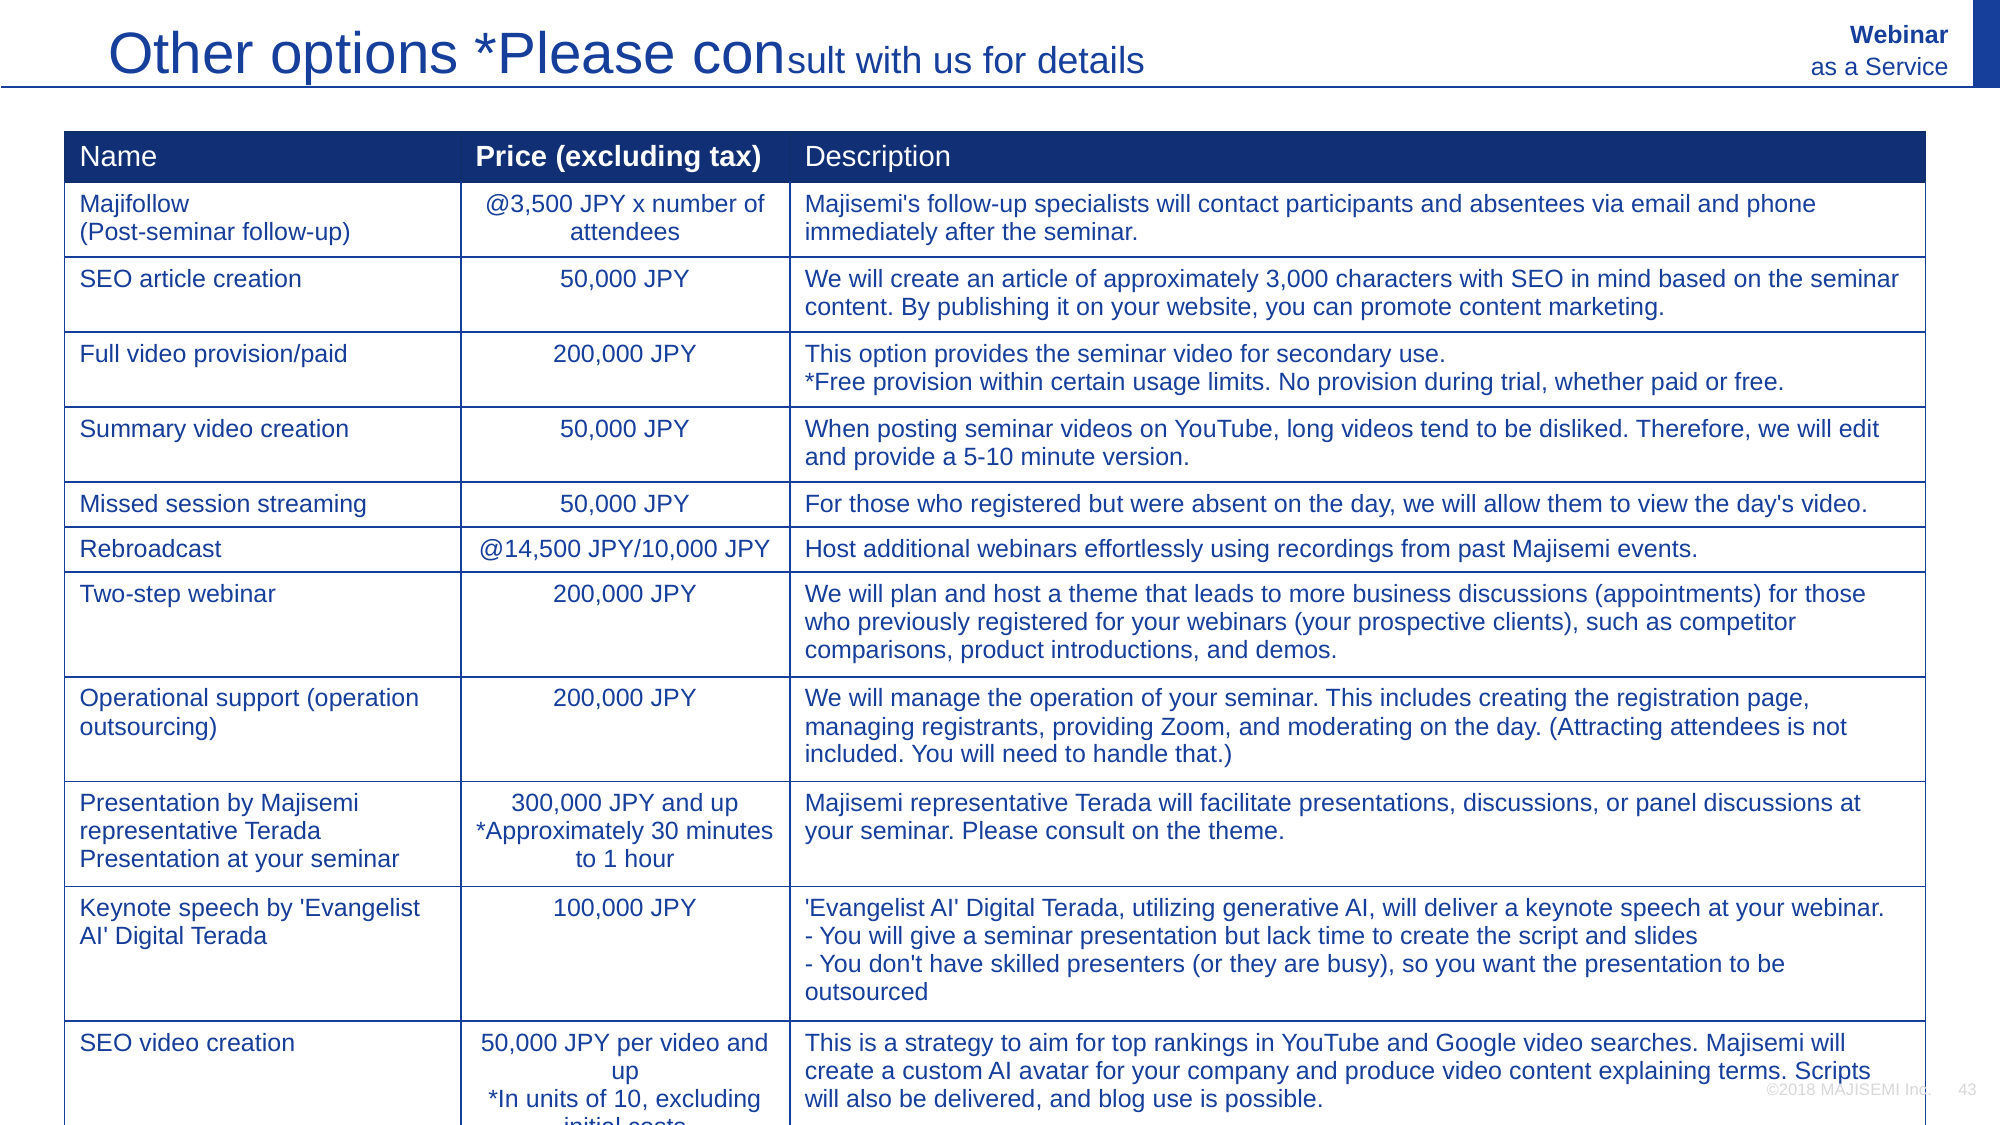

Other options *Please consult with us for details

Webinar
as a Service
| Name | Price (excluding tax) | Description |
| --- | --- | --- |
| Majifollow (Post-seminar follow-up) | @3,500 JPY x number of attendees | Majisemi's follow-up specialists will contact participants and absentees via email and phone immediately after the seminar. |
| SEO article creation | 50,000 JPY | We will create an article of approximately 3,000 characters with SEO in mind based on the seminar content. By publishing it on your website, you can promote content marketing. |
| Full video provision/paid | 200,000 JPY | This option provides the seminar video for secondary use. \*Free provision within certain usage limits. No provision during trial, whether paid or free. |
| Summary video creation | 50,000 JPY | When posting seminar videos on YouTube, long videos tend to be disliked. Therefore, we will edit and provide a 5-10 minute version. |
| Missed session streaming | 50,000 JPY | For those who registered but were absent on the day, we will allow them to view the day's video. |
| Rebroadcast | @14,500 JPY/10,000 JPY | Host additional webinars effortlessly using recordings from past Majisemi events. |
| Two-step webinar | 200,000 JPY | We will plan and host a theme that leads to more business discussions (appointments) for those who previously registered for your webinars (your prospective clients), such as competitor comparisons, product introductions, and demos. |
| Operational support (operation outsourcing) | 200,000 JPY | We will manage the operation of your seminar. This includes creating the registration page, managing registrants, providing Zoom, and moderating on the day. (Attracting attendees is not included. You will need to handle that.) |
| Presentation by Majisemi representative Terada Presentation at your seminar | 300,000 JPY and up \*Approximately 30 minutes to 1 hour | Majisemi representative Terada will facilitate presentations, discussions, or panel discussions at your seminar. Please consult on the theme. |
| Keynote speech by 'Evangelist AI' Digital Terada | 100,000 JPY | 'Evangelist AI' Digital Terada, utilizing generative AI, will deliver a keynote speech at your webinar. - You will give a seminar presentation but lack time to create the script and slides - You don't have skilled presenters (or they are busy), so you want the presentation to be outsourced |
| SEO video creation | 50,000 JPY per video and up \*In units of 10, excluding initial costs | This is a strategy to aim for top rankings in YouTube and Google video searches. Majisemi will create a custom AI avatar for your company and produce video content explaining terms. Scripts will also be delivered, and blog use is possible. |
| Product comparison video creation | 500,000 JPY and up \*Excluding initial costs | We will create a competitive product comparison video to strongly highlight the strengths of your product. Majisemi will create a custom AI avatar for your company and produce product comparison video content. Distribution via webinar is also possible. |
©2018 MAJISEMI Inc.
43